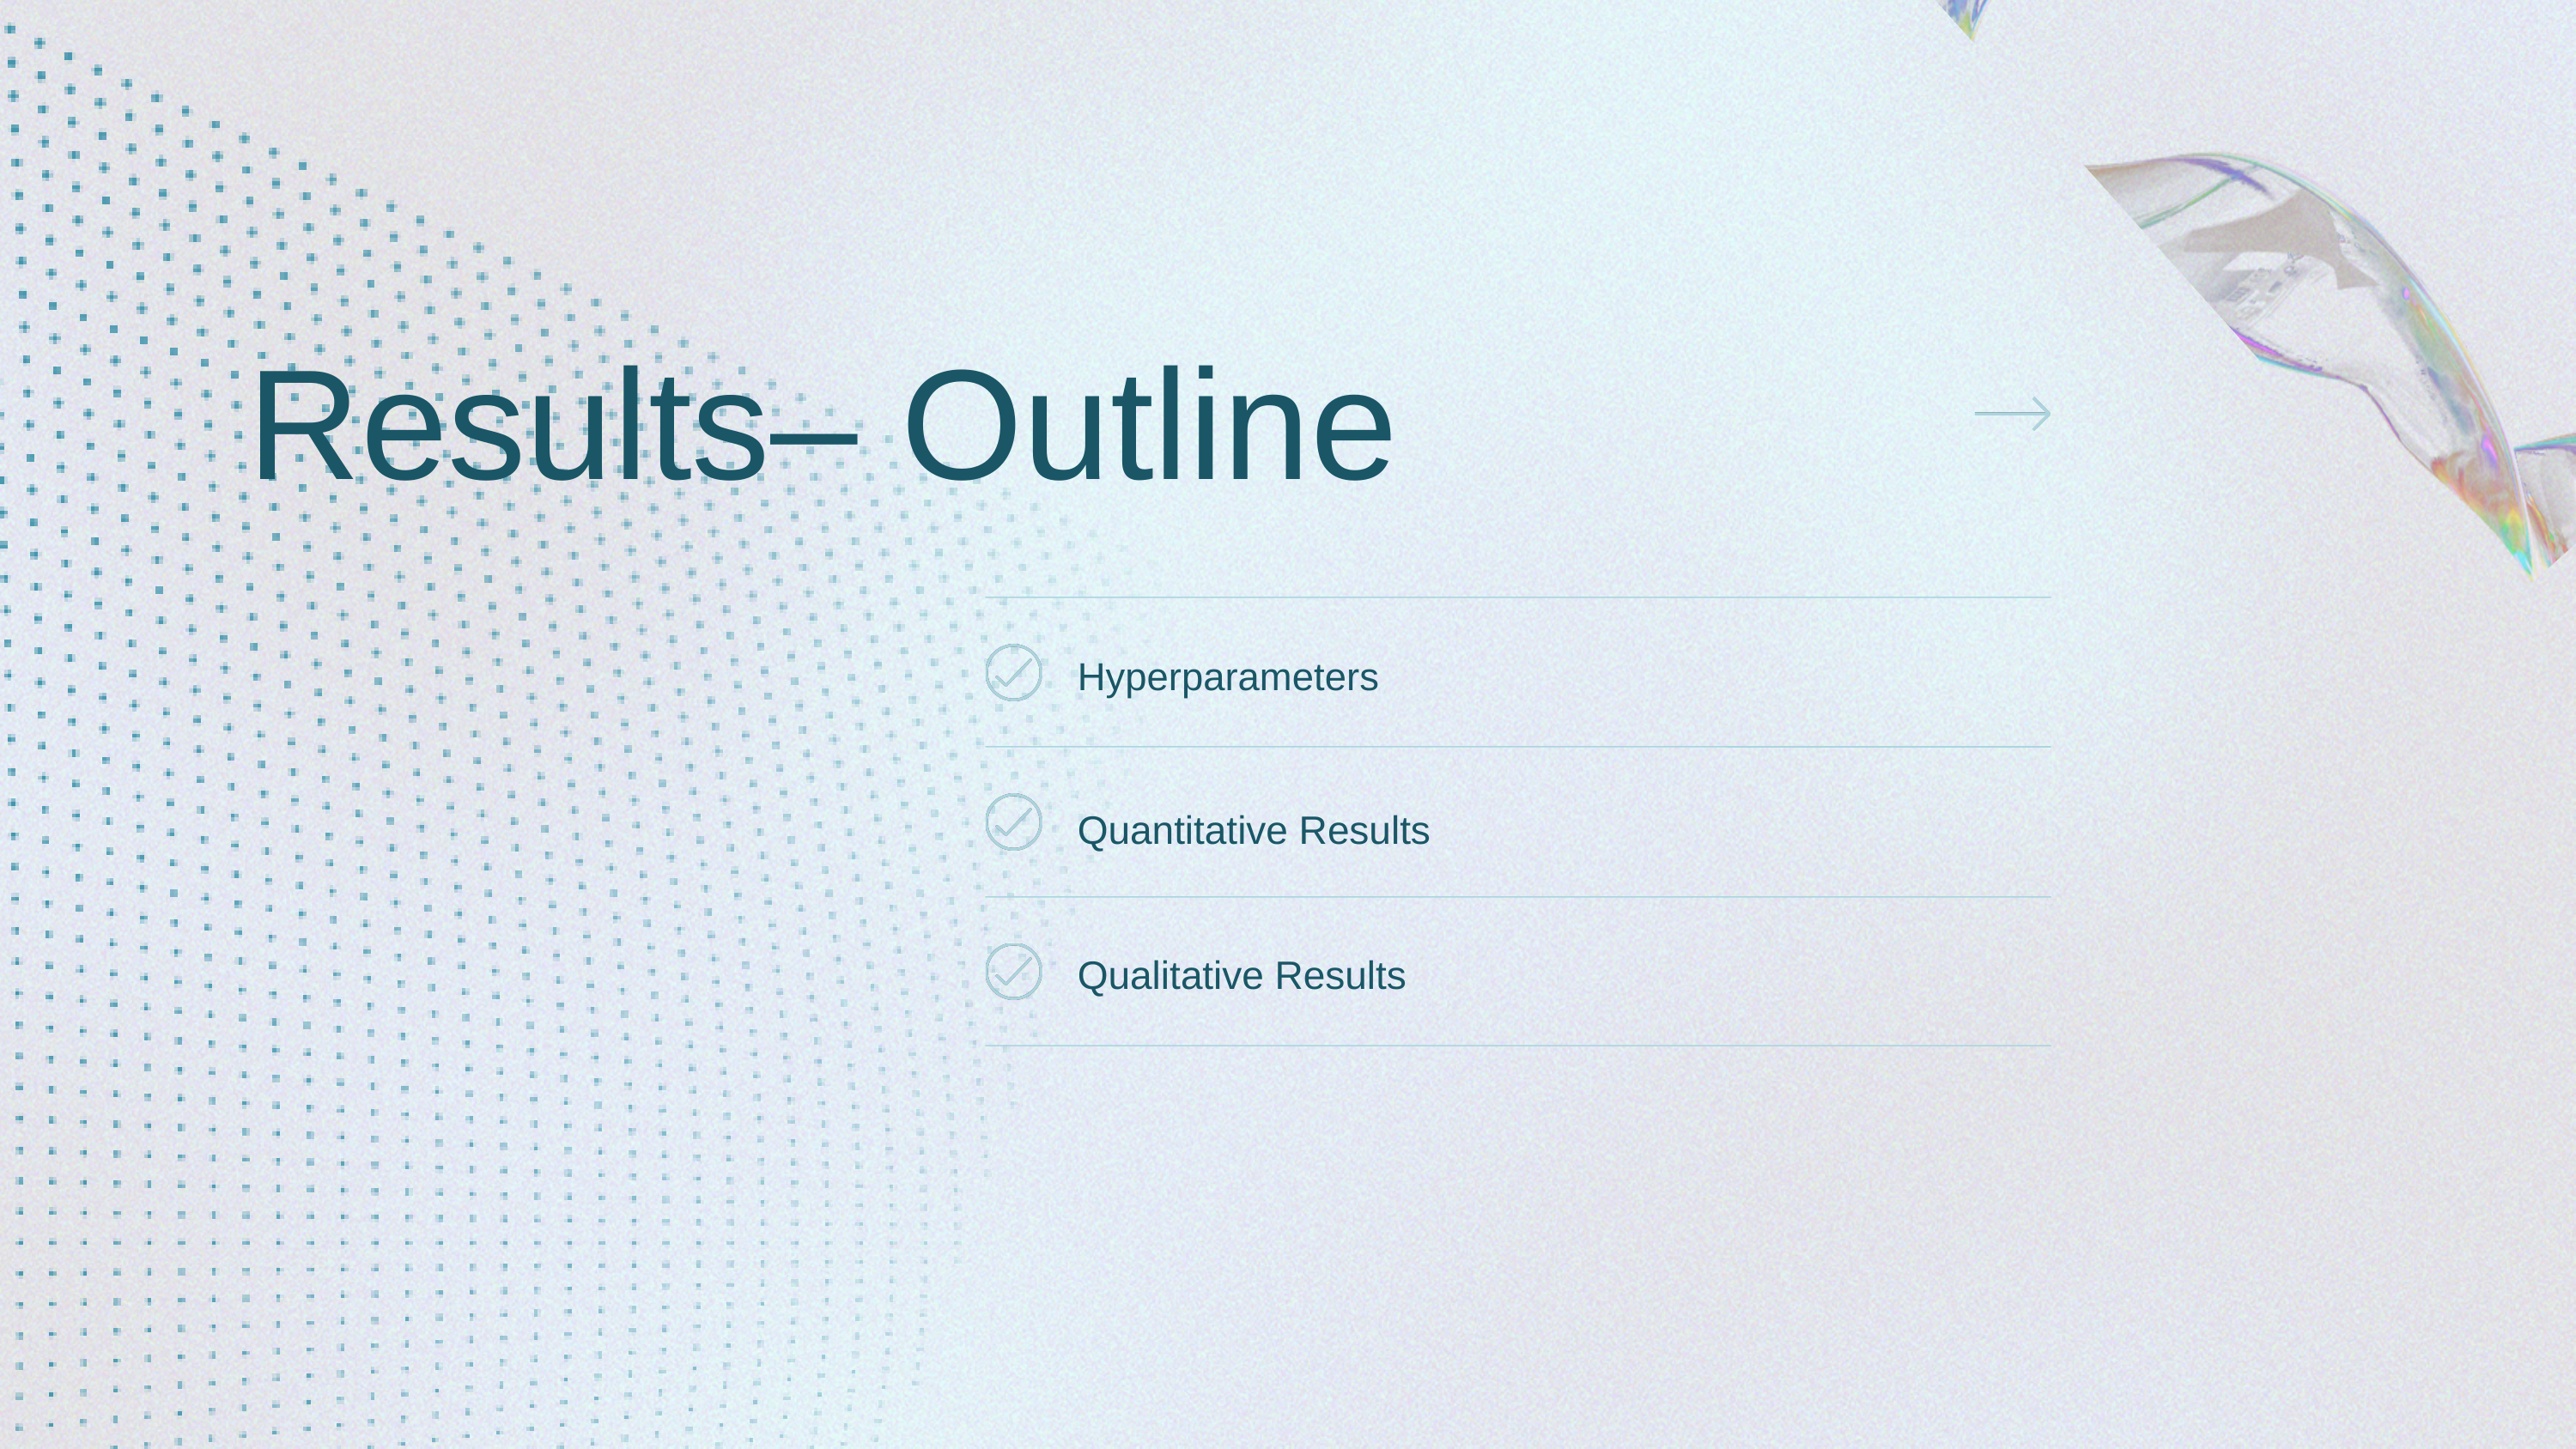

Results– Outline

Hyperparameters

Quantitative Results

Qualitative Results